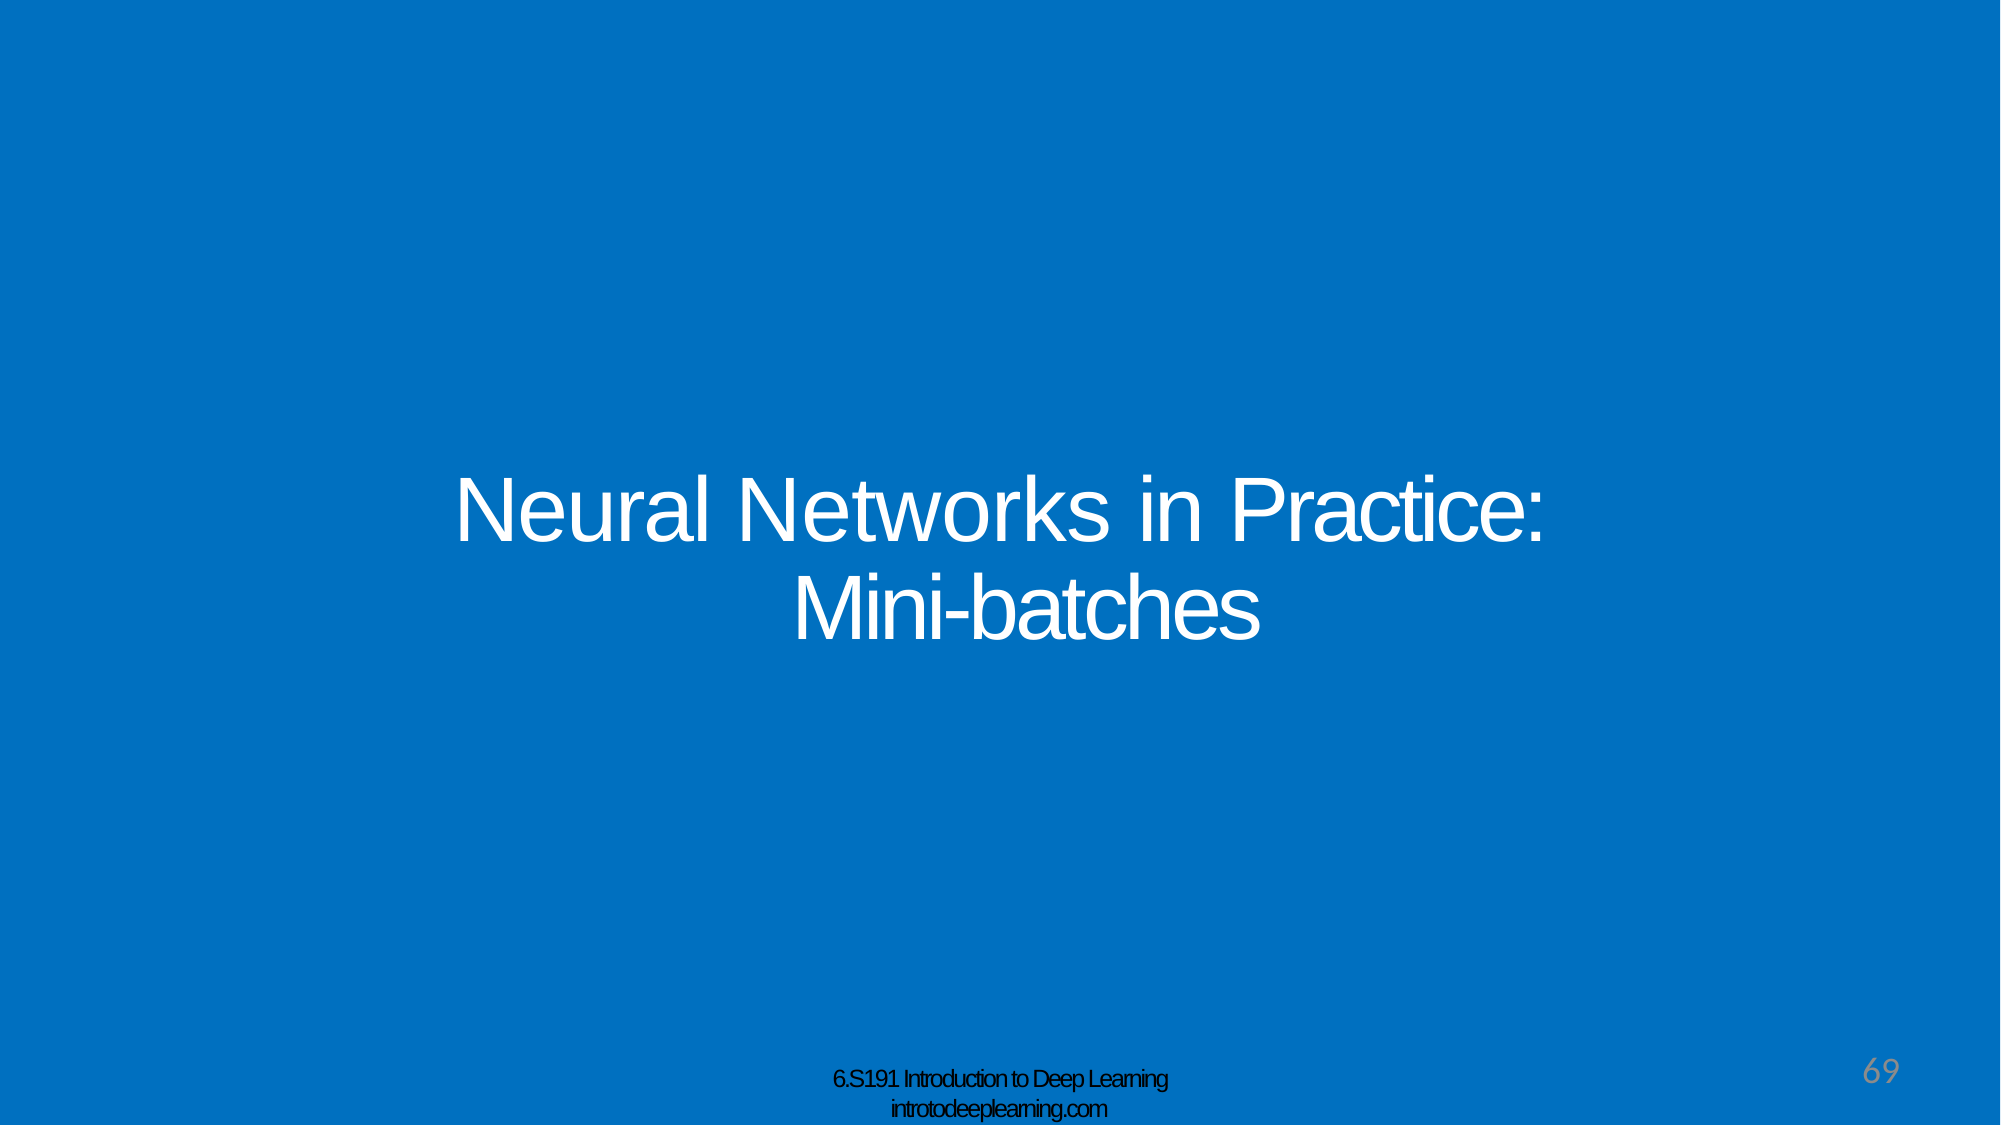

# Neural Networks in Practice:  Mini-batches
69
6.S191 Introduction to Deep Learning introtodeeplearning.com